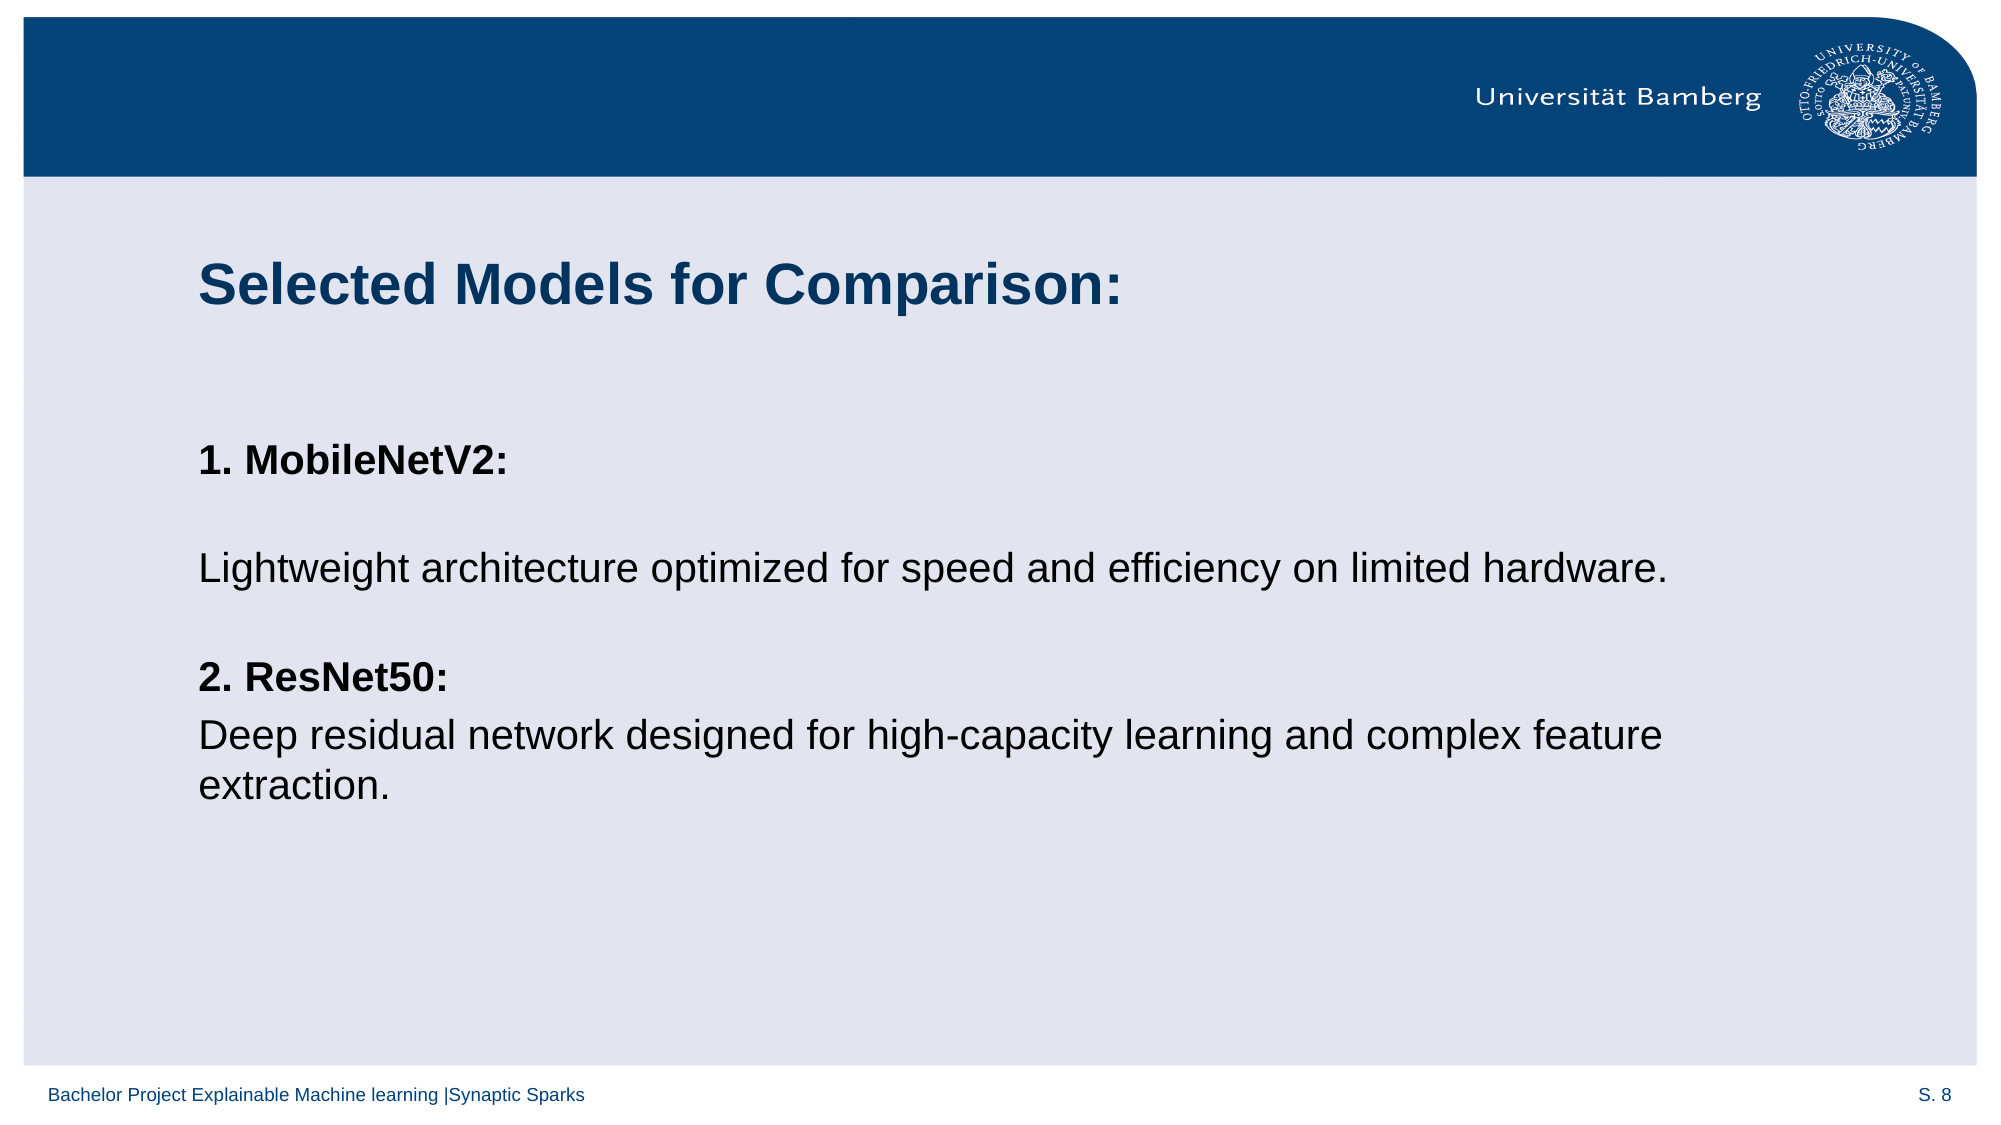

# Selected Models for Comparison:
1. MobileNetV2:
Lightweight architecture optimized for speed and efficiency on limited hardware.
2. ResNet50:
Deep residual network designed for high-capacity learning and complex feature extraction.